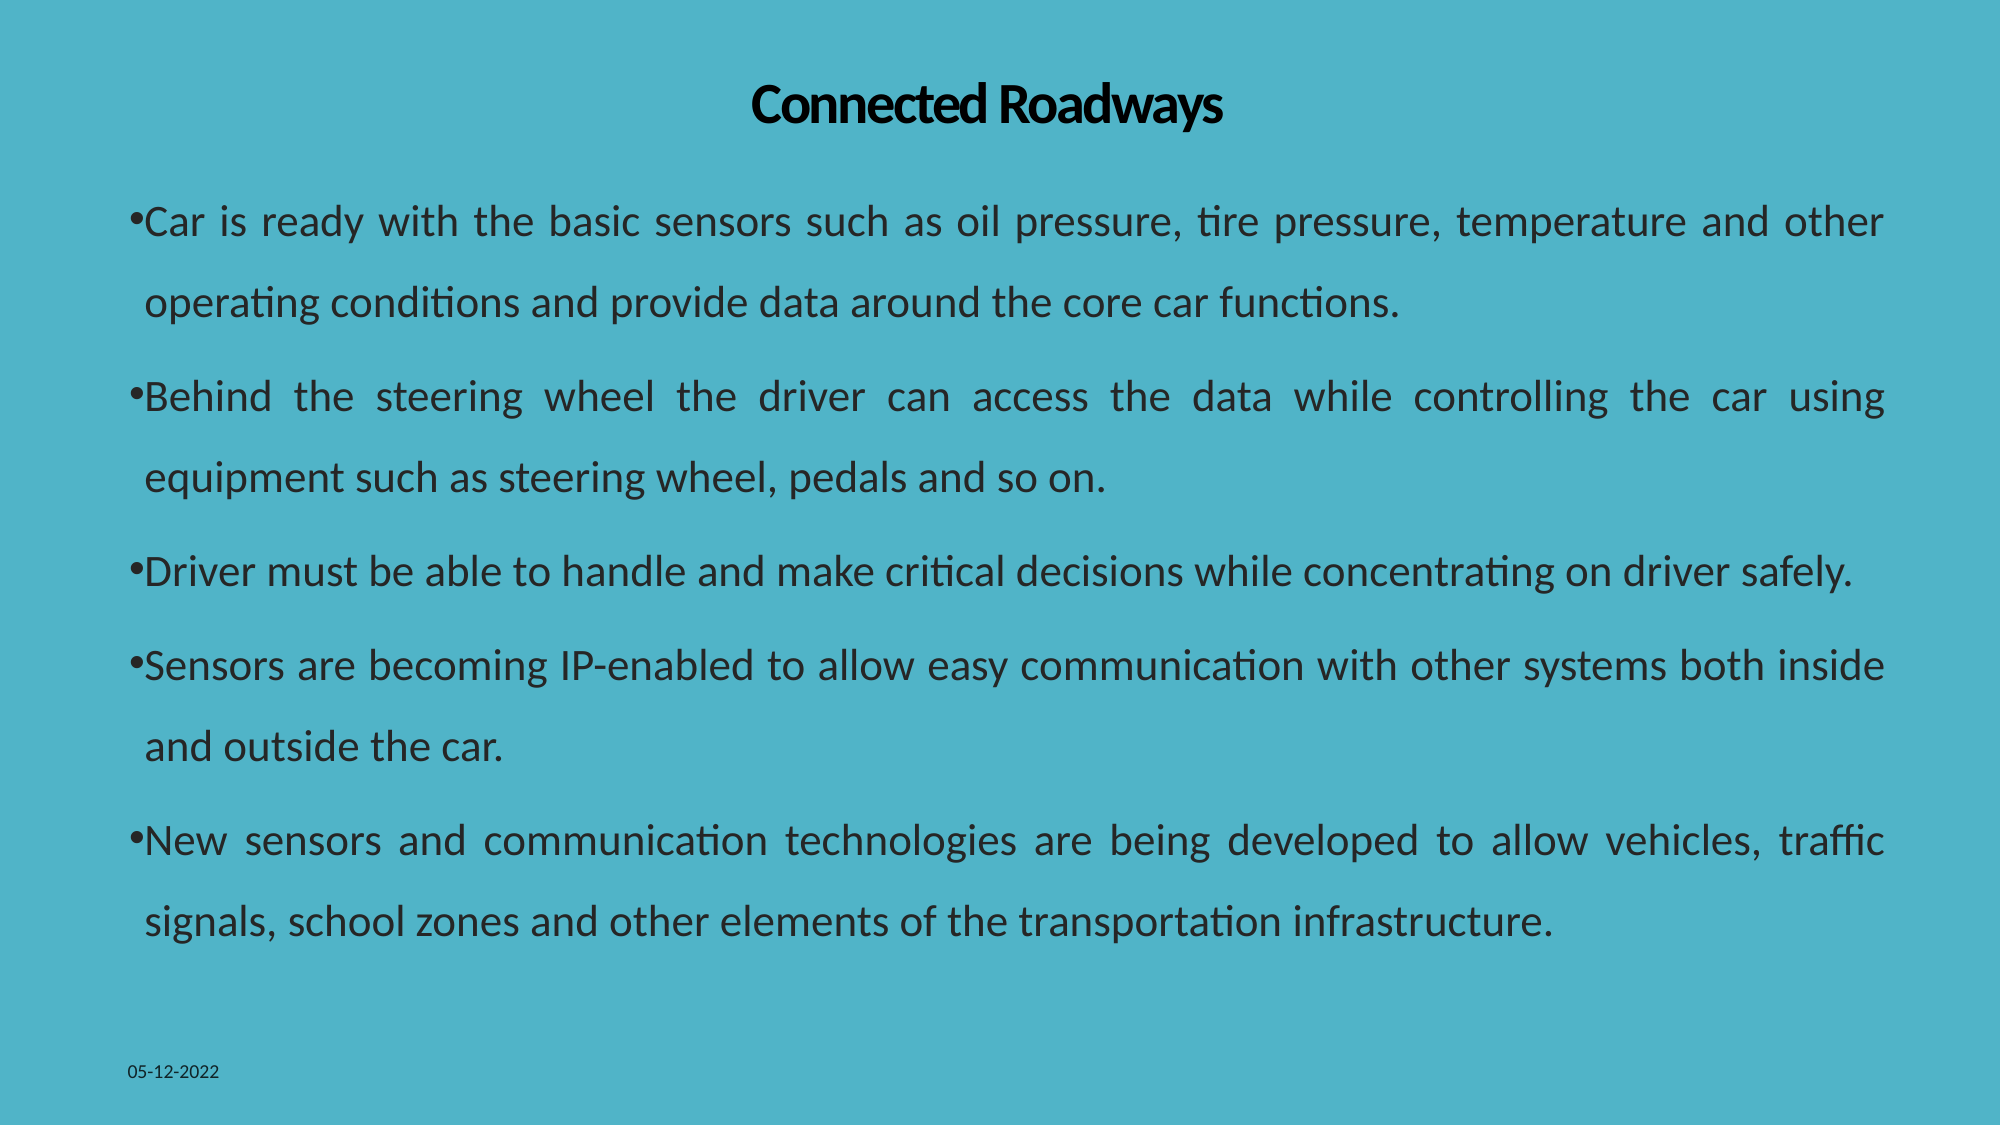

# Connected Roadways
Car is ready with the basic sensors such as oil pressure, tire pressure, temperature and other operating conditions and provide data around the core car functions.
Behind the steering wheel the driver can access the data while controlling the car using equipment such as steering wheel, pedals and so on.
Driver must be able to handle and make critical decisions while concentrating on driver safely.
Sensors are becoming IP-enabled to allow easy communication with other systems both inside and outside the car.
New sensors and communication technologies are being developed to allow vehicles, traffic signals, school zones and other elements of the transportation infrastructure.

11
05-12-2022